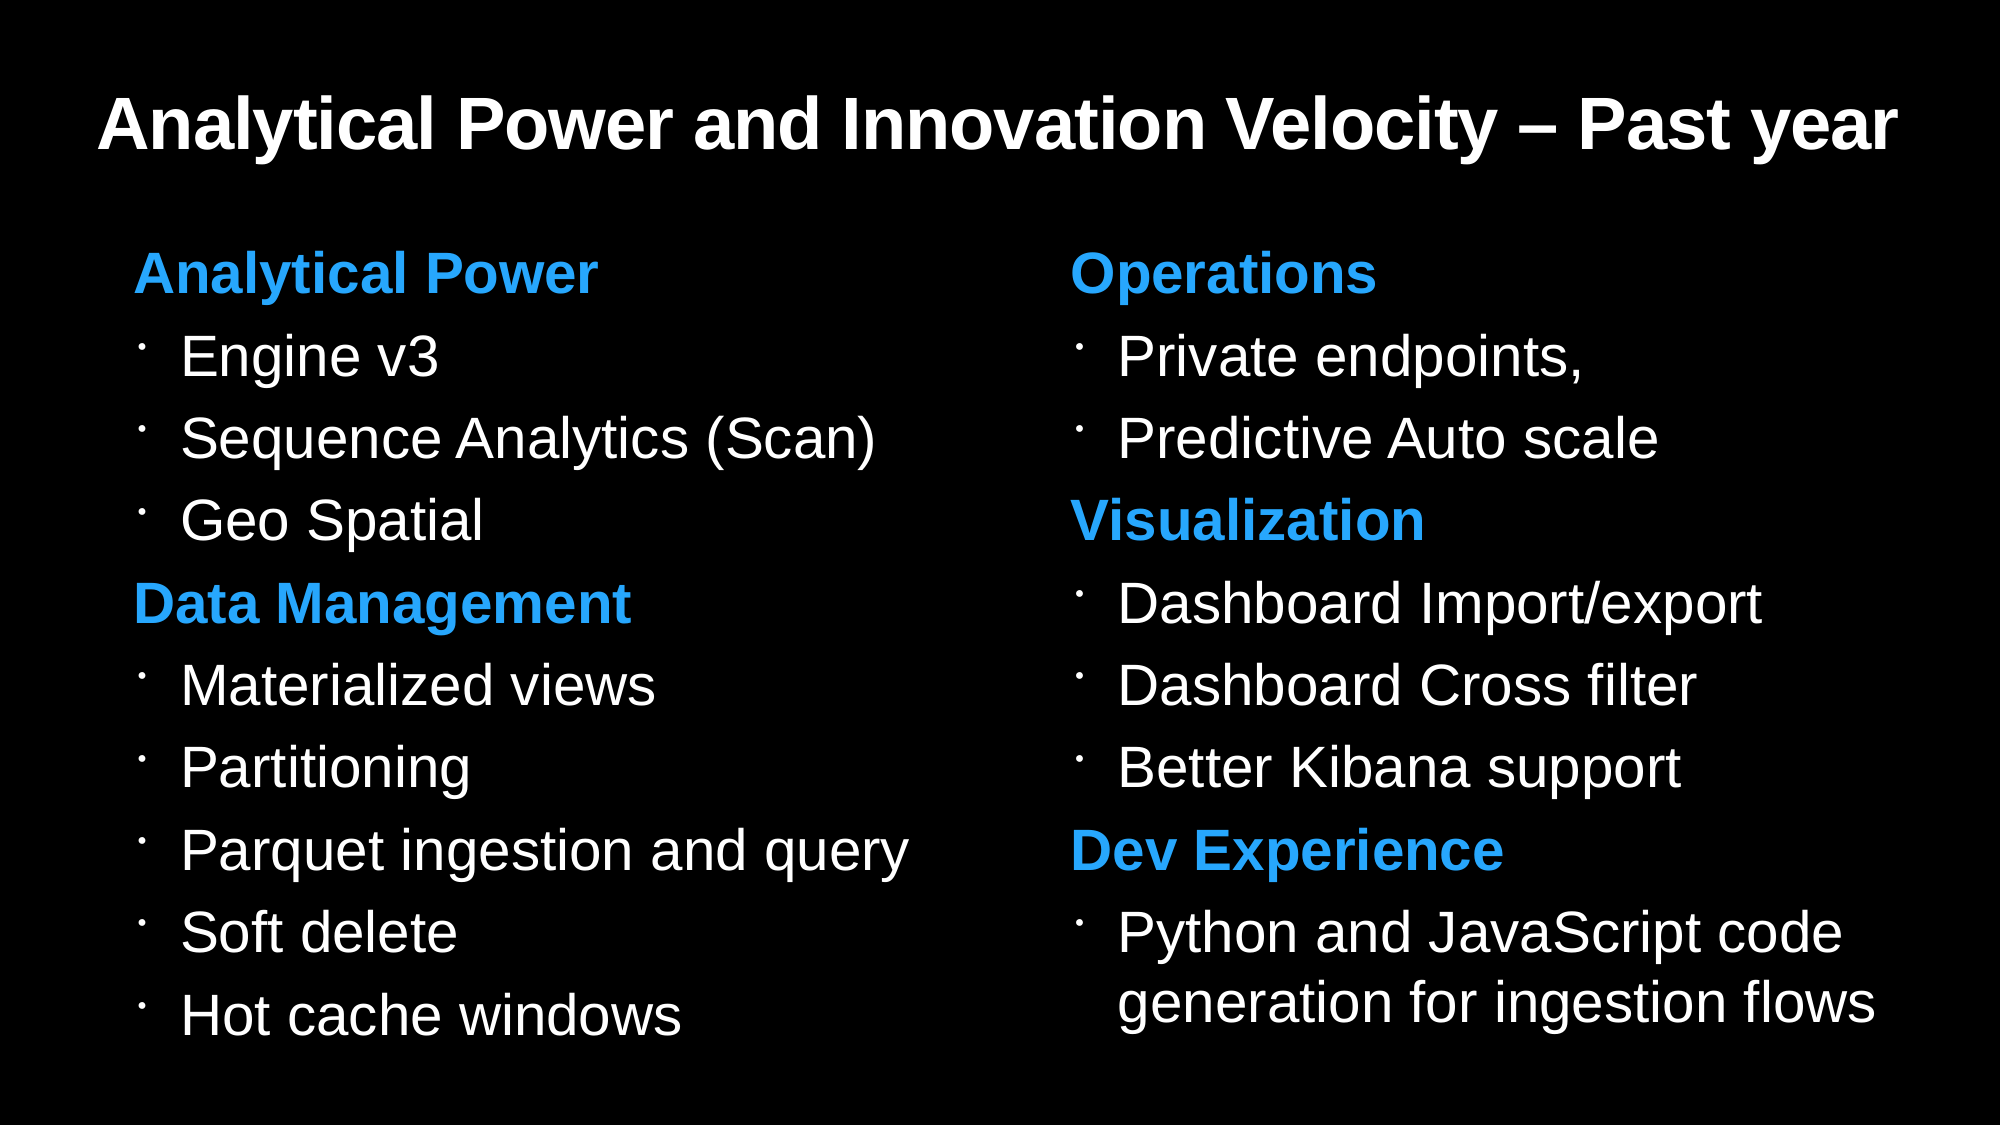

# Analytical Power and Innovation Velocity – Past year
Analytical Power
Engine v3
Sequence Analytics (Scan)
Geo Spatial
Data Management
Materialized views
Partitioning
Parquet ingestion and query
Soft delete
Hot cache windows
Operations
Private endpoints,
Predictive Auto scale
Visualization
Dashboard Import/export
Dashboard Cross filter
Better Kibana support
Dev Experience
Python and JavaScript code generation for ingestion flows